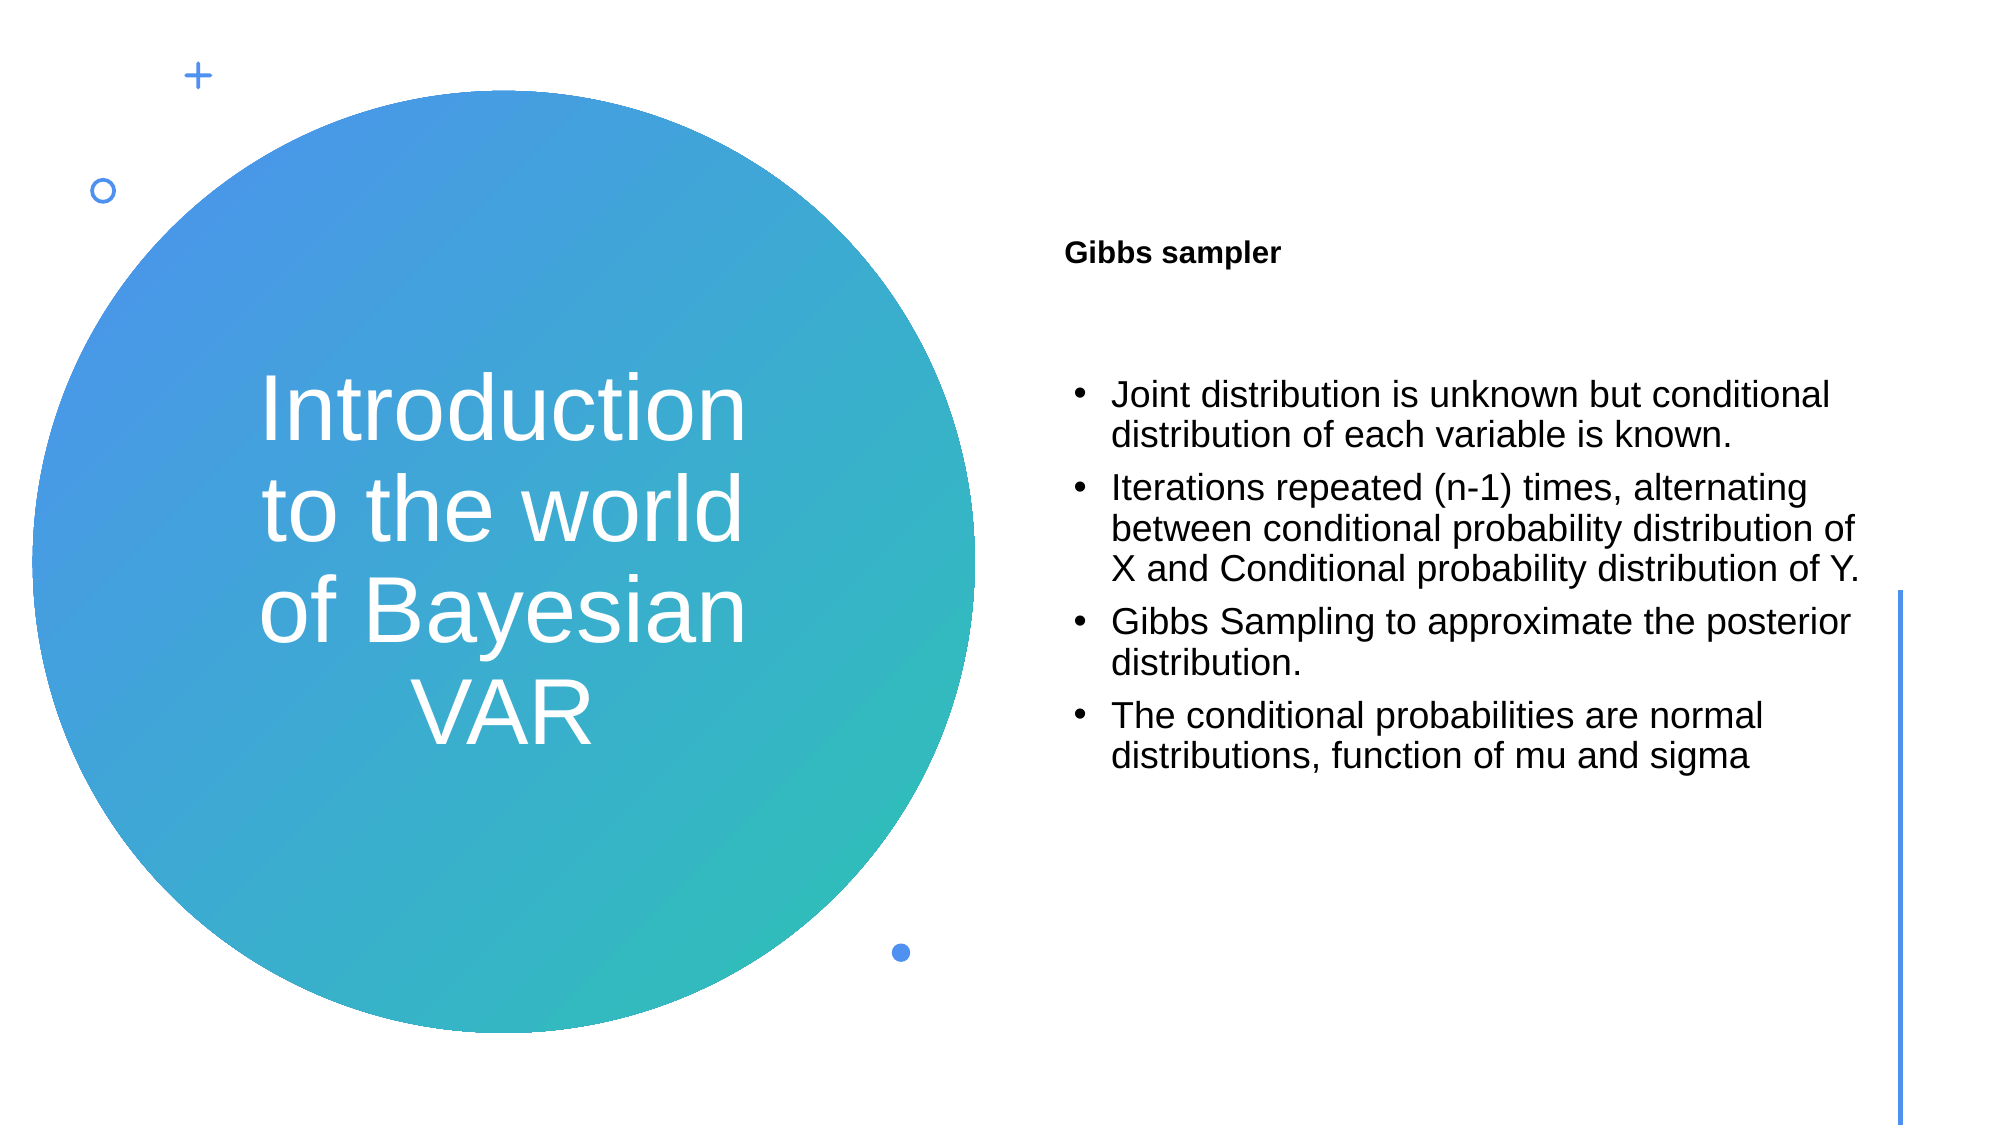

Gibbs sampler

Joint distribution is unknown but conditional distribution of each variable is known.
Iterations repeated (n-1) times, alternating between conditional probability distribution of X and Conditional probability distribution of Y.
Gibbs Sampling to approximate the posterior distribution.
The conditional probabilities are normal distributions, function of mu and sigma

# Introduction to the world of Bayesian VAR